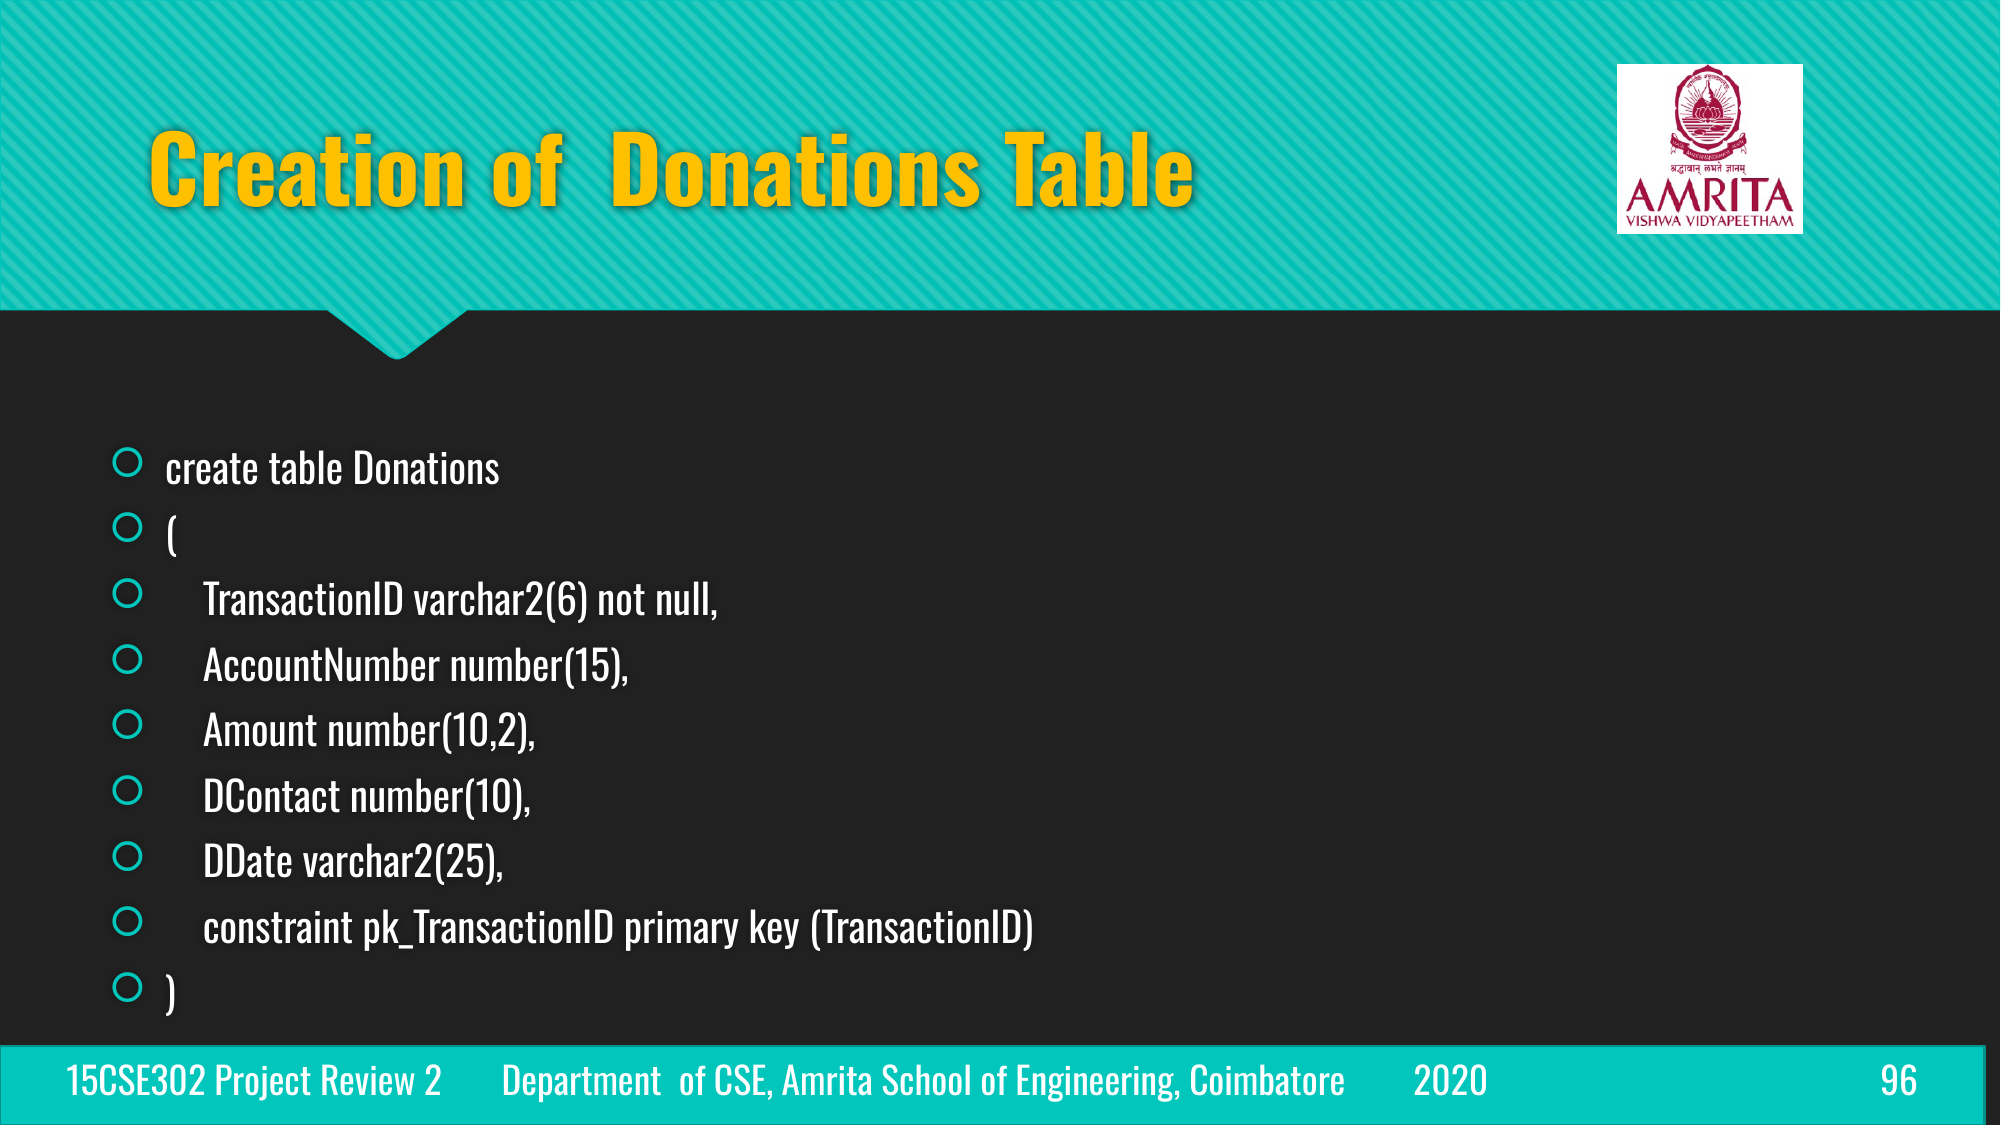

# Creation of  Donations Table
create table Donations
(
    TransactionID varchar2(6) not null,
    AccountNumber number(15),
    Amount number(10,2),
    DContact number(10),
    DDate varchar2(25),
    constraint pk_TransactionID primary key (TransactionID)
)